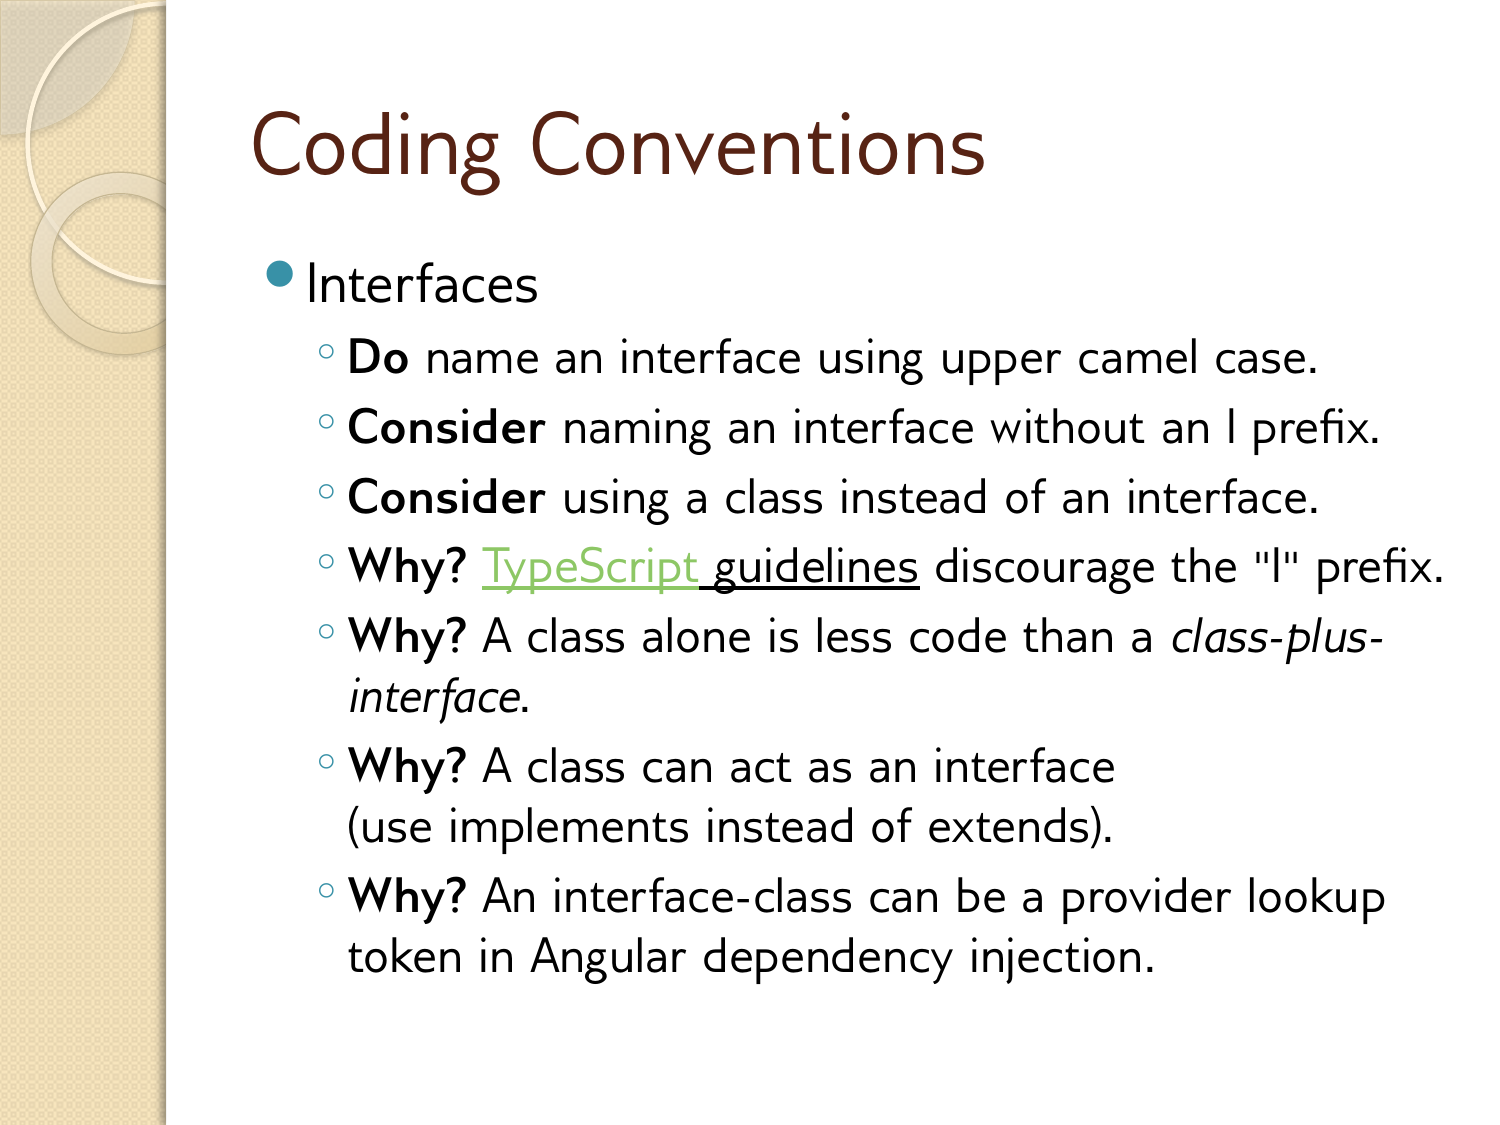

# Coding Conventions
Interfaces
Do name an interface using upper camel case.
Consider naming an interface without an I prefix.
Consider using a class instead of an interface.
Why? TypeScript guidelines discourage the "I" prefix.
Why? A class alone is less code than a class-plus-interface.
Why? A class can act as an interface (use implements instead of extends).
Why? An interface-class can be a provider lookup token in Angular dependency injection.